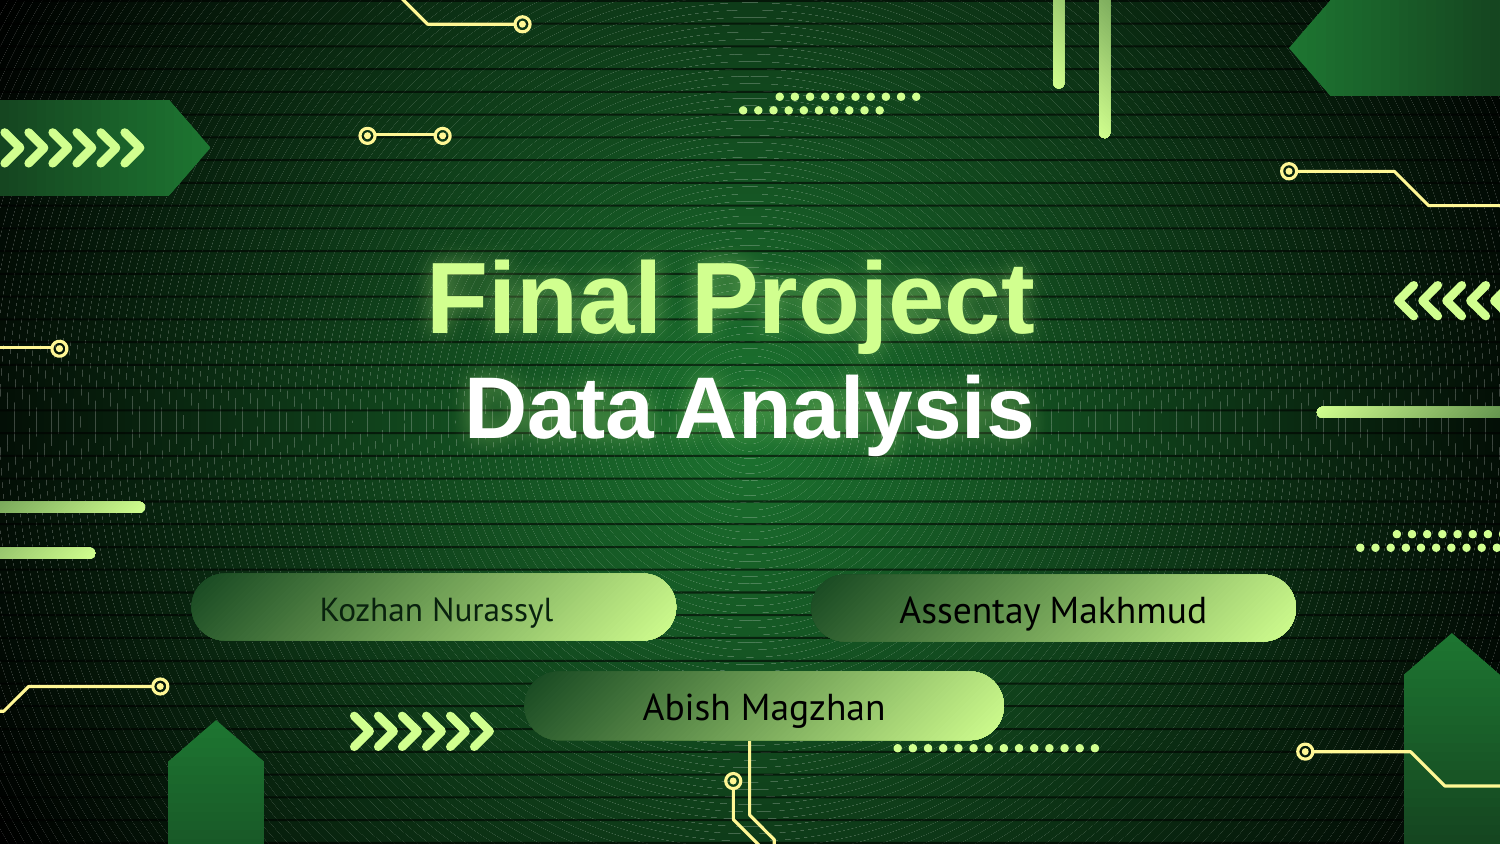

# Final Project Data Analysis
Assentay Makhmud
Kozhan Nurassyl

Abish Magzhan